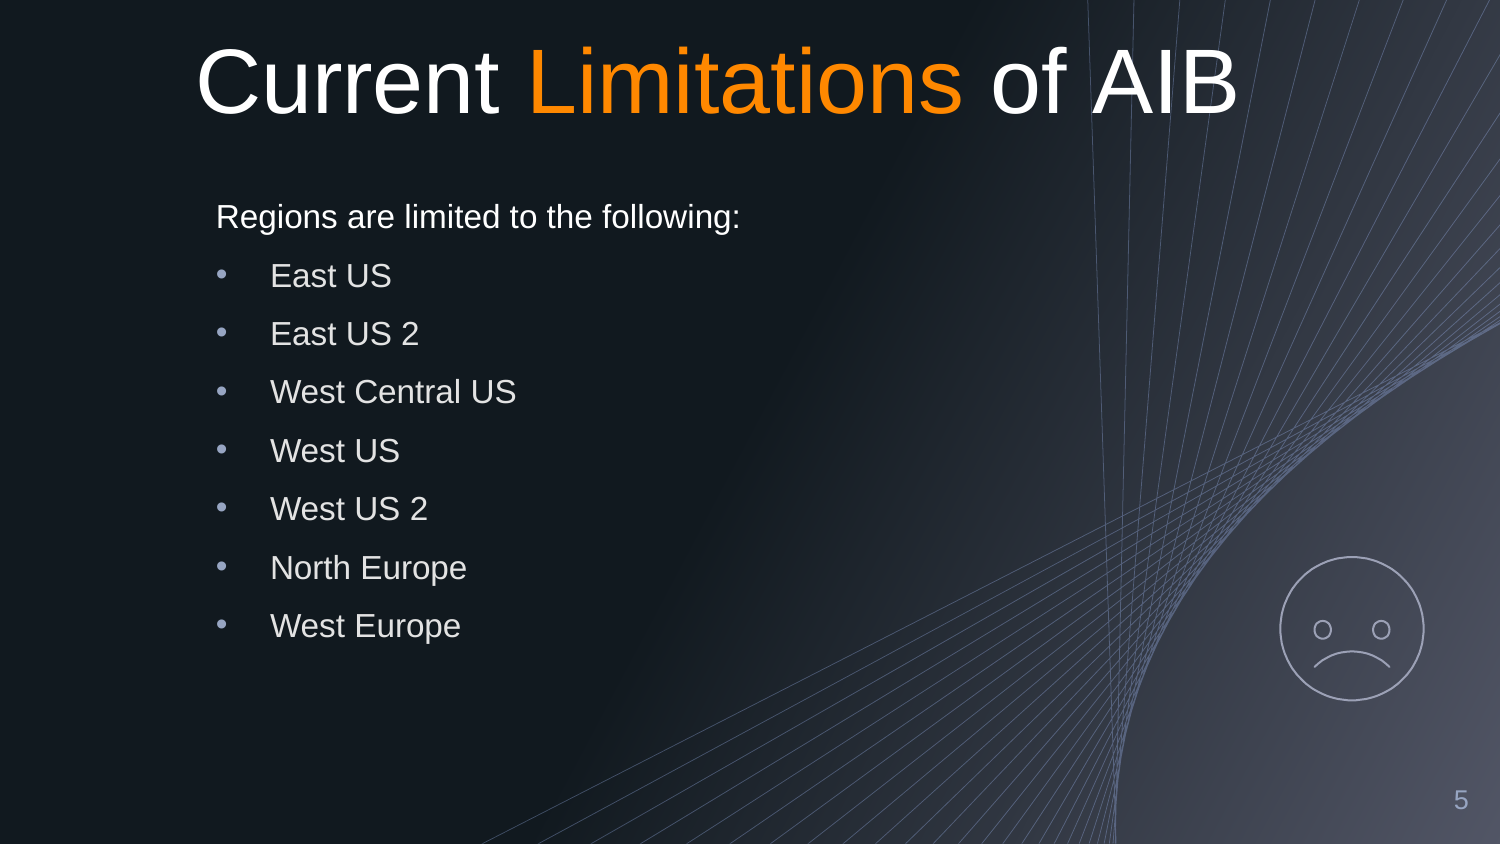

# Current Limitations of AIB
Regions are limited to the following:
East US
East US 2
West Central US
West US
West US 2
North Europe
West Europe

5